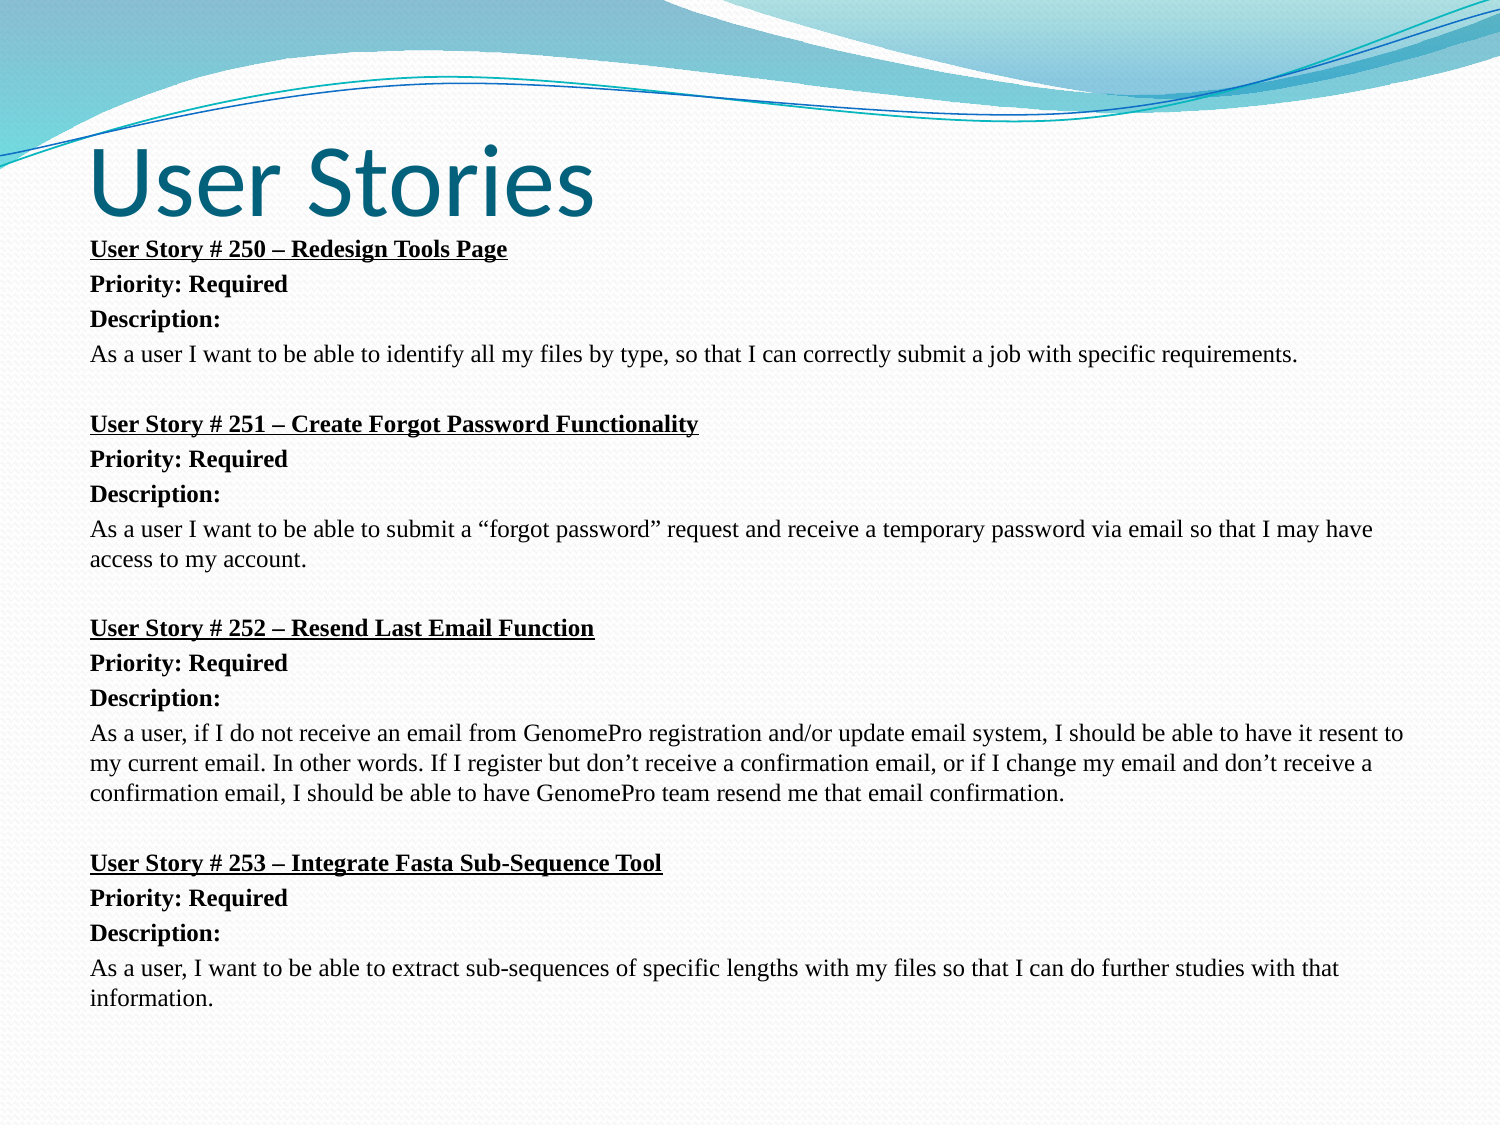

# User Stories
User Story # 250 – Redesign Tools Page
Priority: Required
Description:
As a user I want to be able to identify all my files by type, so that I can correctly submit a job with specific requirements.

User Story # 251 – Create Forgot Password Functionality
Priority: Required
Description:
As a user I want to be able to submit a “forgot password” request and receive a temporary password via email so that I may have access to my account.

User Story # 252 – Resend Last Email Function
Priority: Required
Description:
As a user, if I do not receive an email from GenomePro registration and/or update email system, I should be able to have it resent to my current email. In other words. If I register but don’t receive a confirmation email, or if I change my email and don’t receive a confirmation email, I should be able to have GenomePro team resend me that email confirmation.

User Story # 253 – Integrate Fasta Sub-Sequence Tool
Priority: Required
Description:
As a user, I want to be able to extract sub-sequences of specific lengths with my files so that I can do further studies with that information.